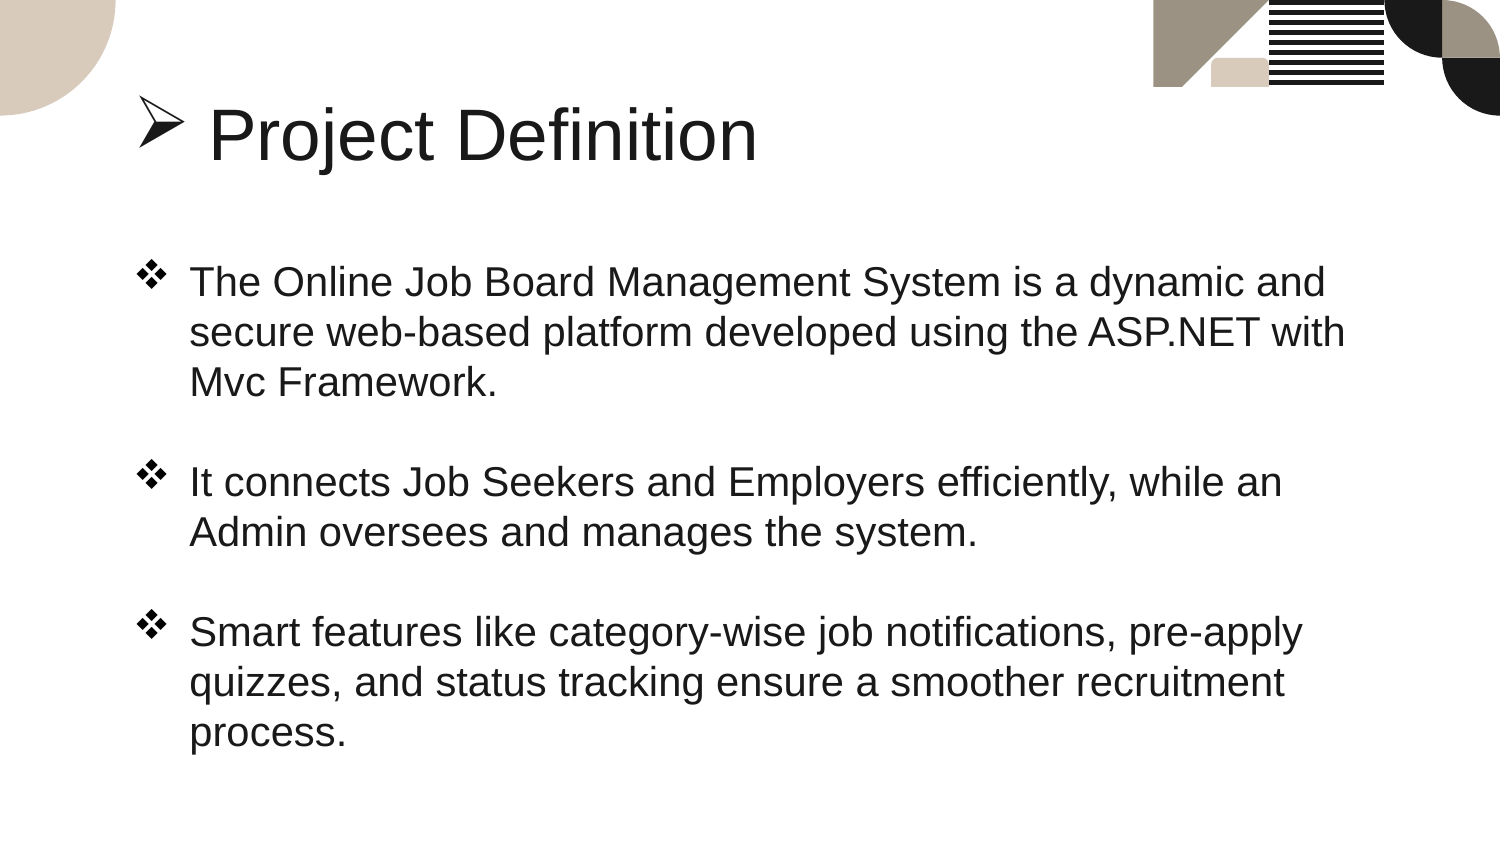

# Project Definition
The Online Job Board Management System is a dynamic and secure web-based platform developed using the ASP.NET with Mvc Framework.

It connects Job Seekers and Employers efficiently, while an Admin oversees and manages the system.

Smart features like category-wise job notifications, pre-apply quizzes, and status tracking ensure a smoother recruitment process.